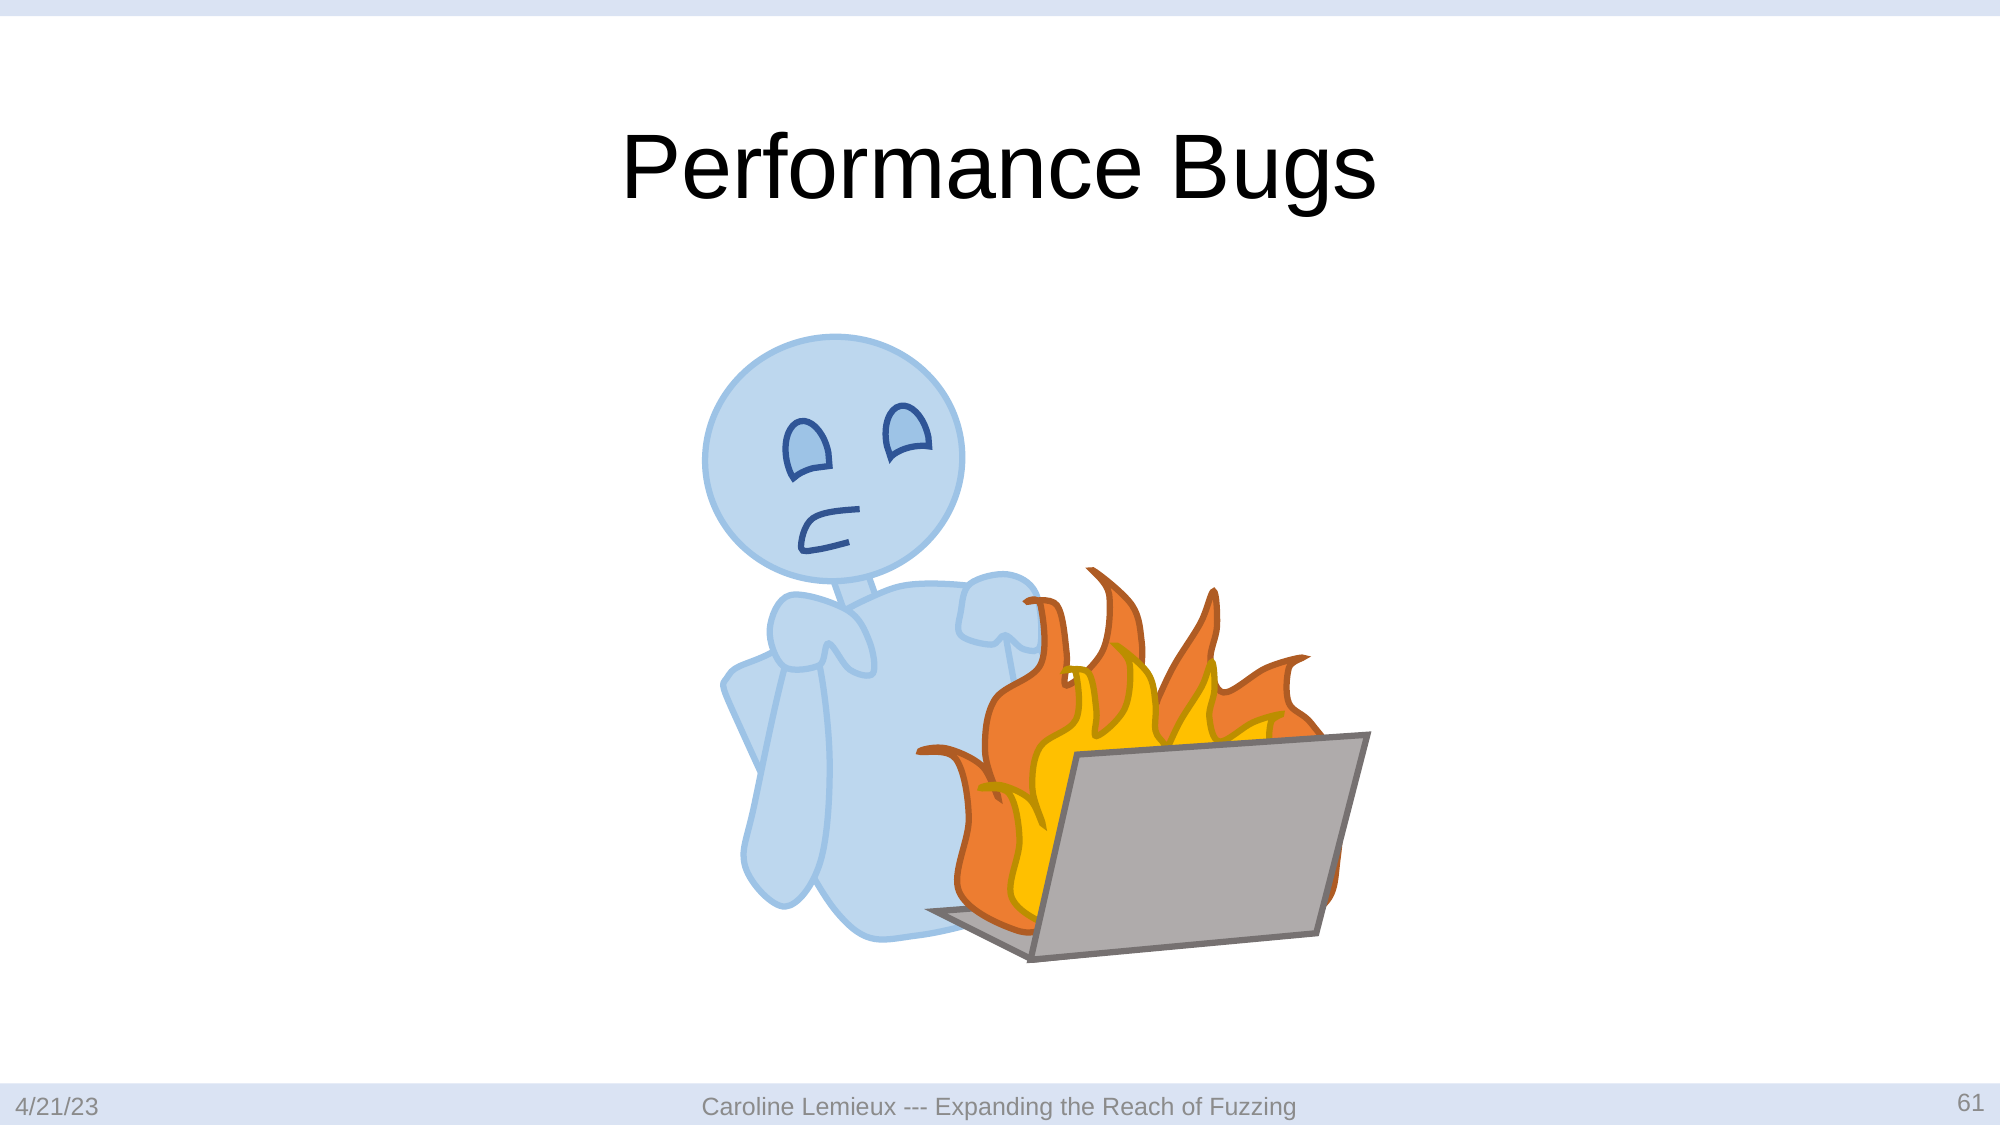

# Performance Bugs

61
4/21/23
Caroline Lemieux --- Expanding the Reach of Fuzzing